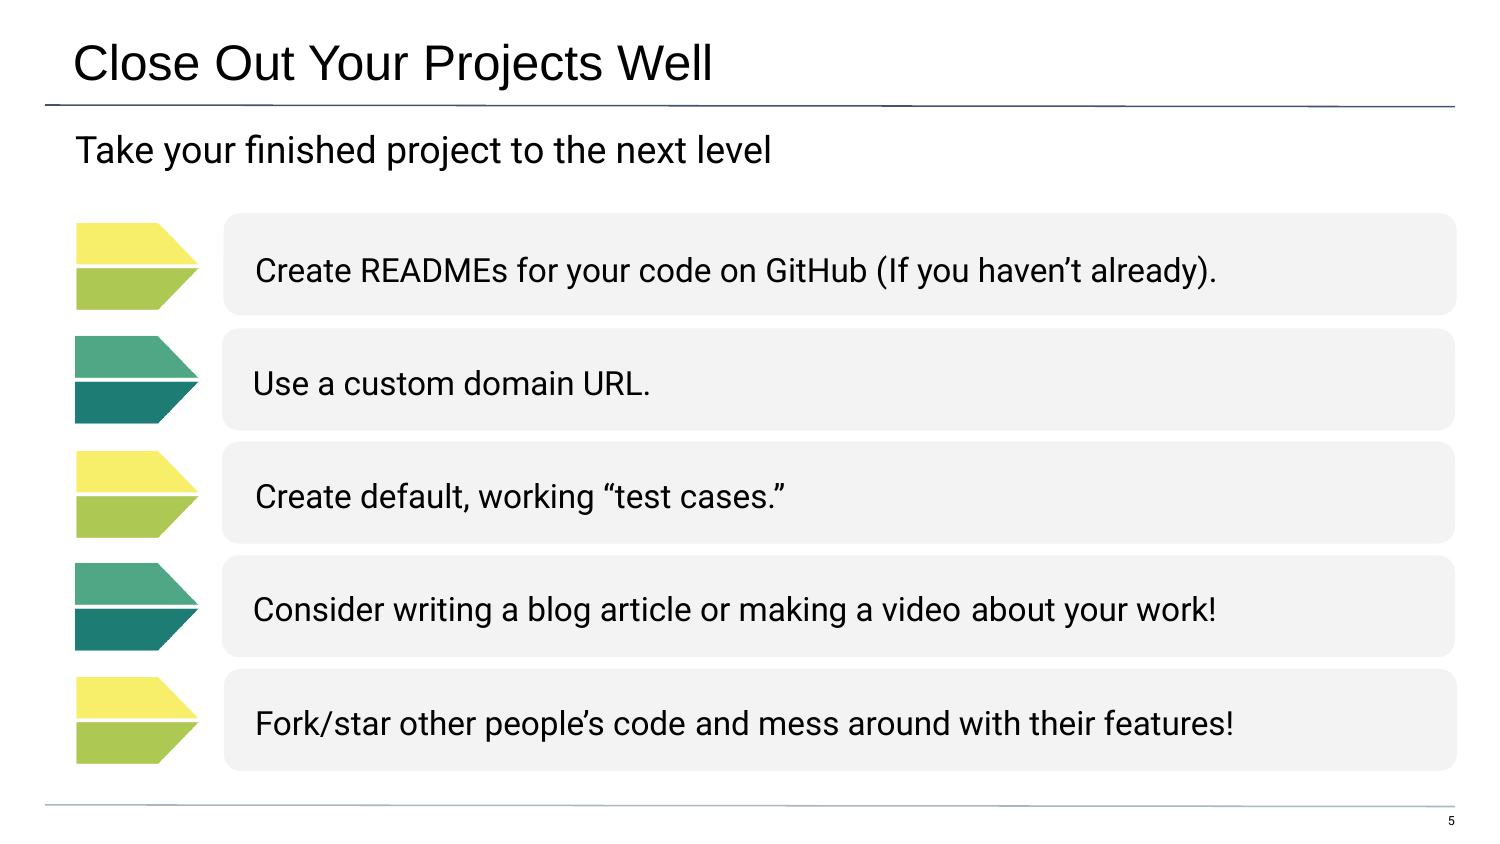

# Close Out Your Projects Well
Take your finished project to the next level
Create READMEs for your code on GitHub (If you haven’t already).
Use a custom domain URL.
Create default, working “test cases.”
Consider writing a blog article or making a video about your work!
Fork/star other people’s code and mess around with their features!